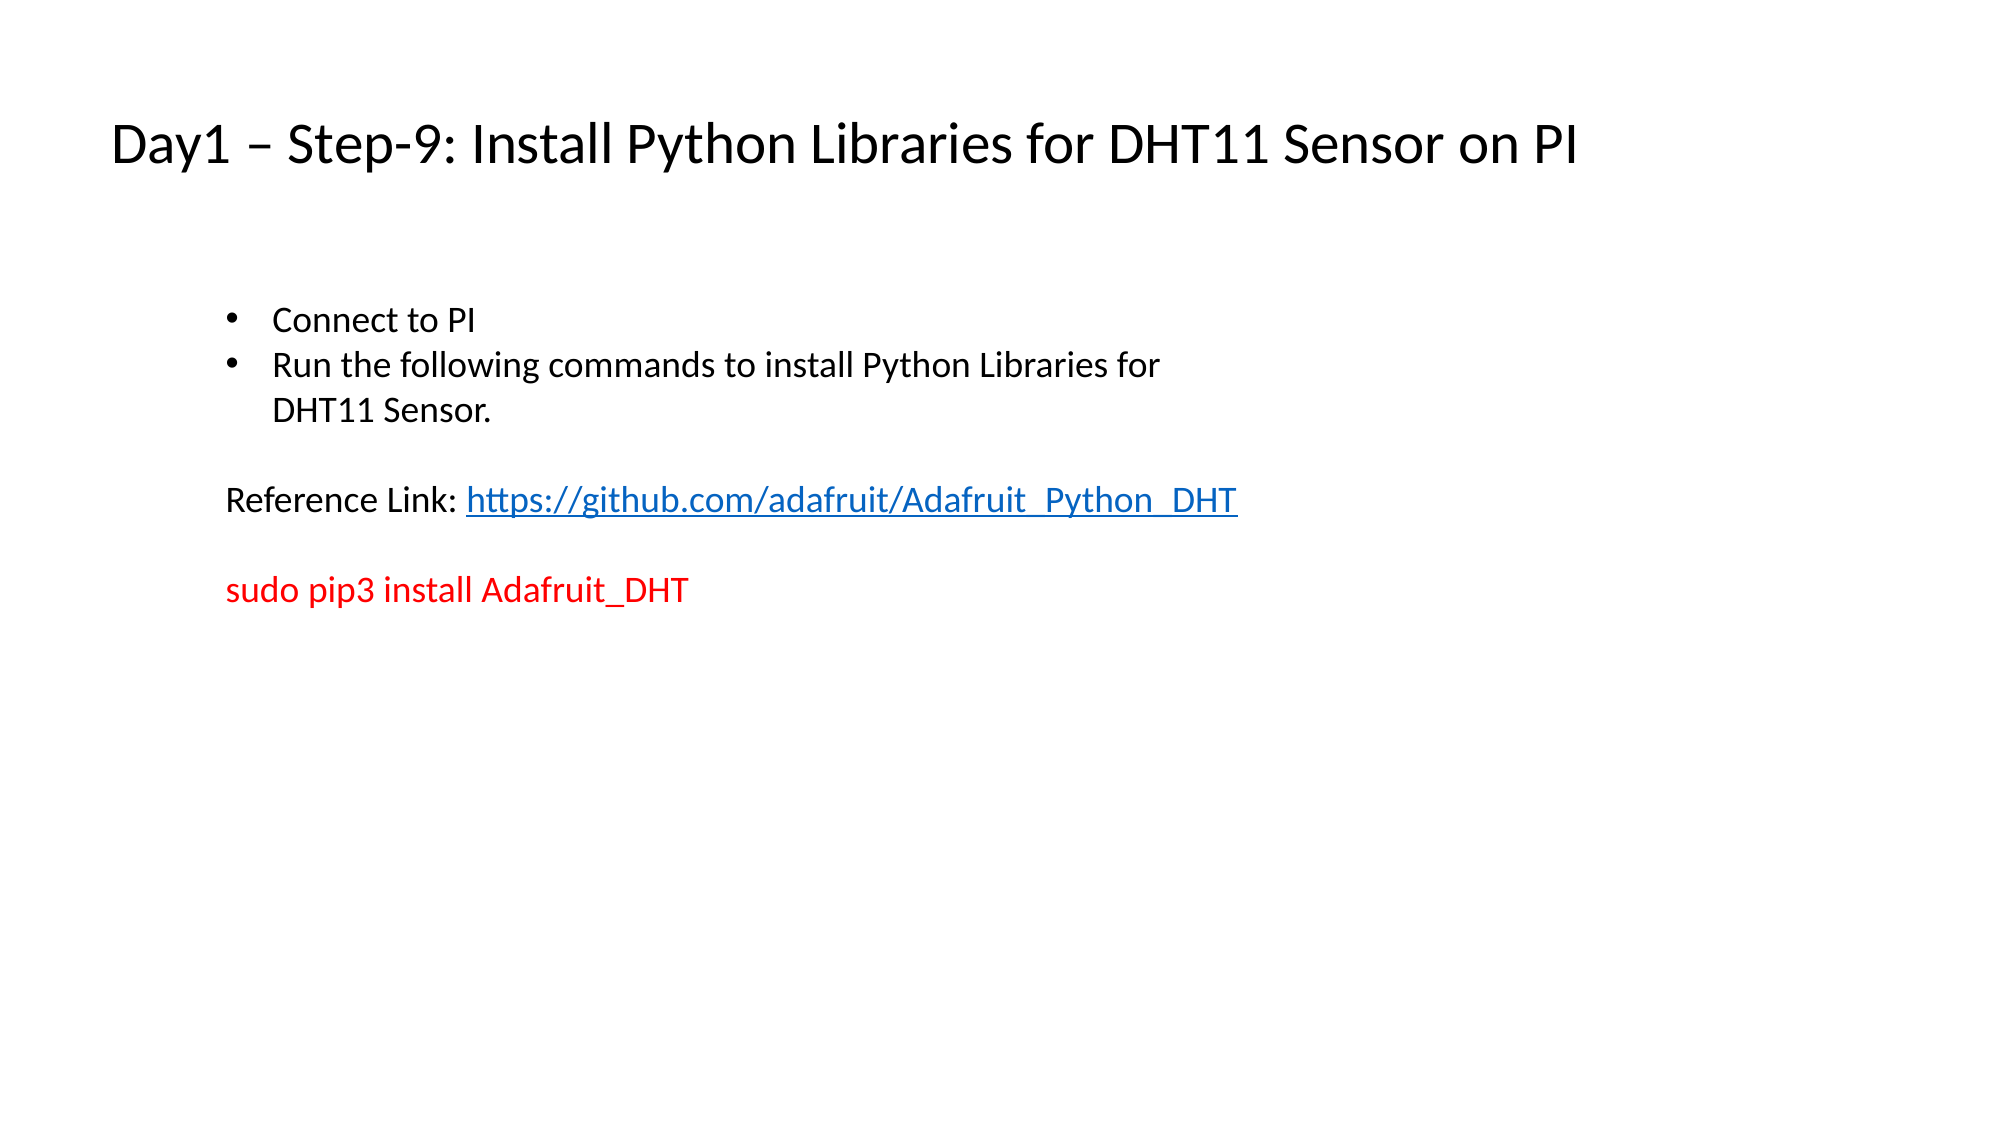

# Day1 – Step-9: Install Python Libraries for DHT11 Sensor on PI
Connect to PI
Run the following commands to install Python Libraries for DHT11 Sensor.

Reference Link: https://github.com/adafruit/Adafruit_Python_DHT

sudo pip3 install Adafruit_DHT